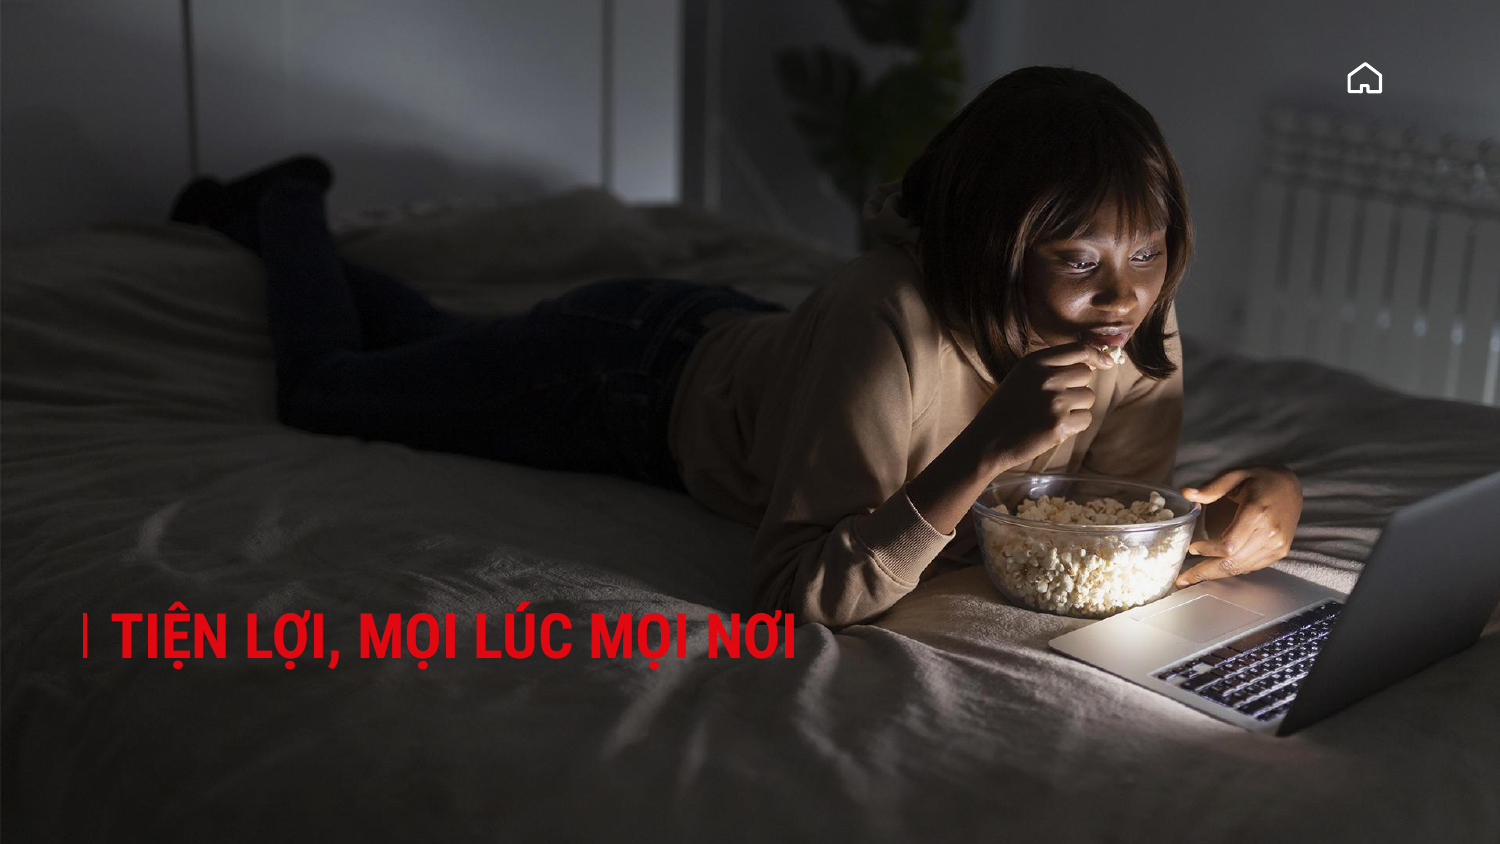

# TIỆN LỢI, MỌI LÚC MỌI NƠI